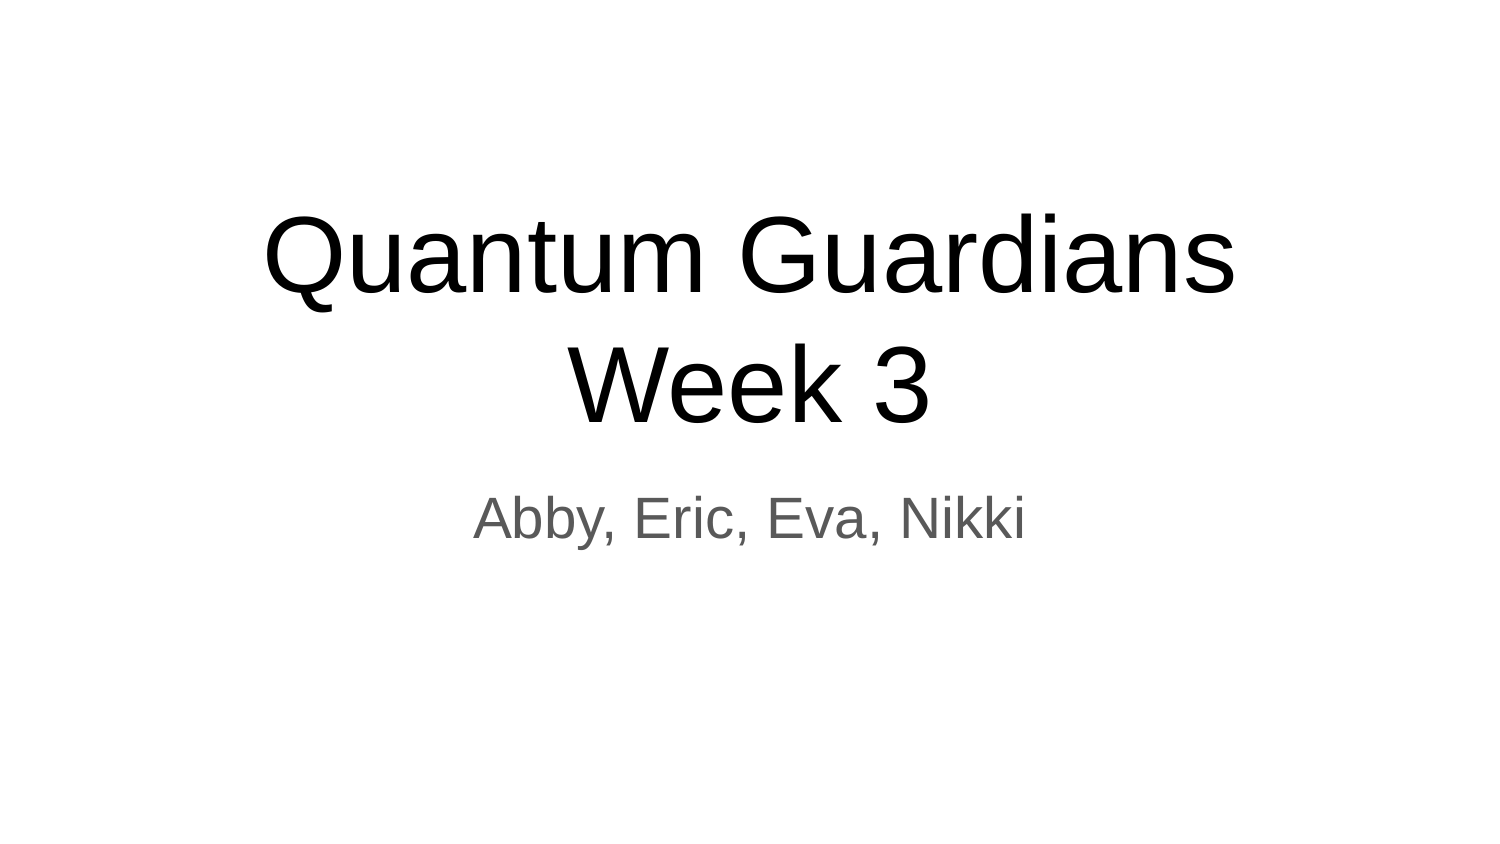

# Quantum Guardians
Week 3
Abby, Eric, Eva, Nikki